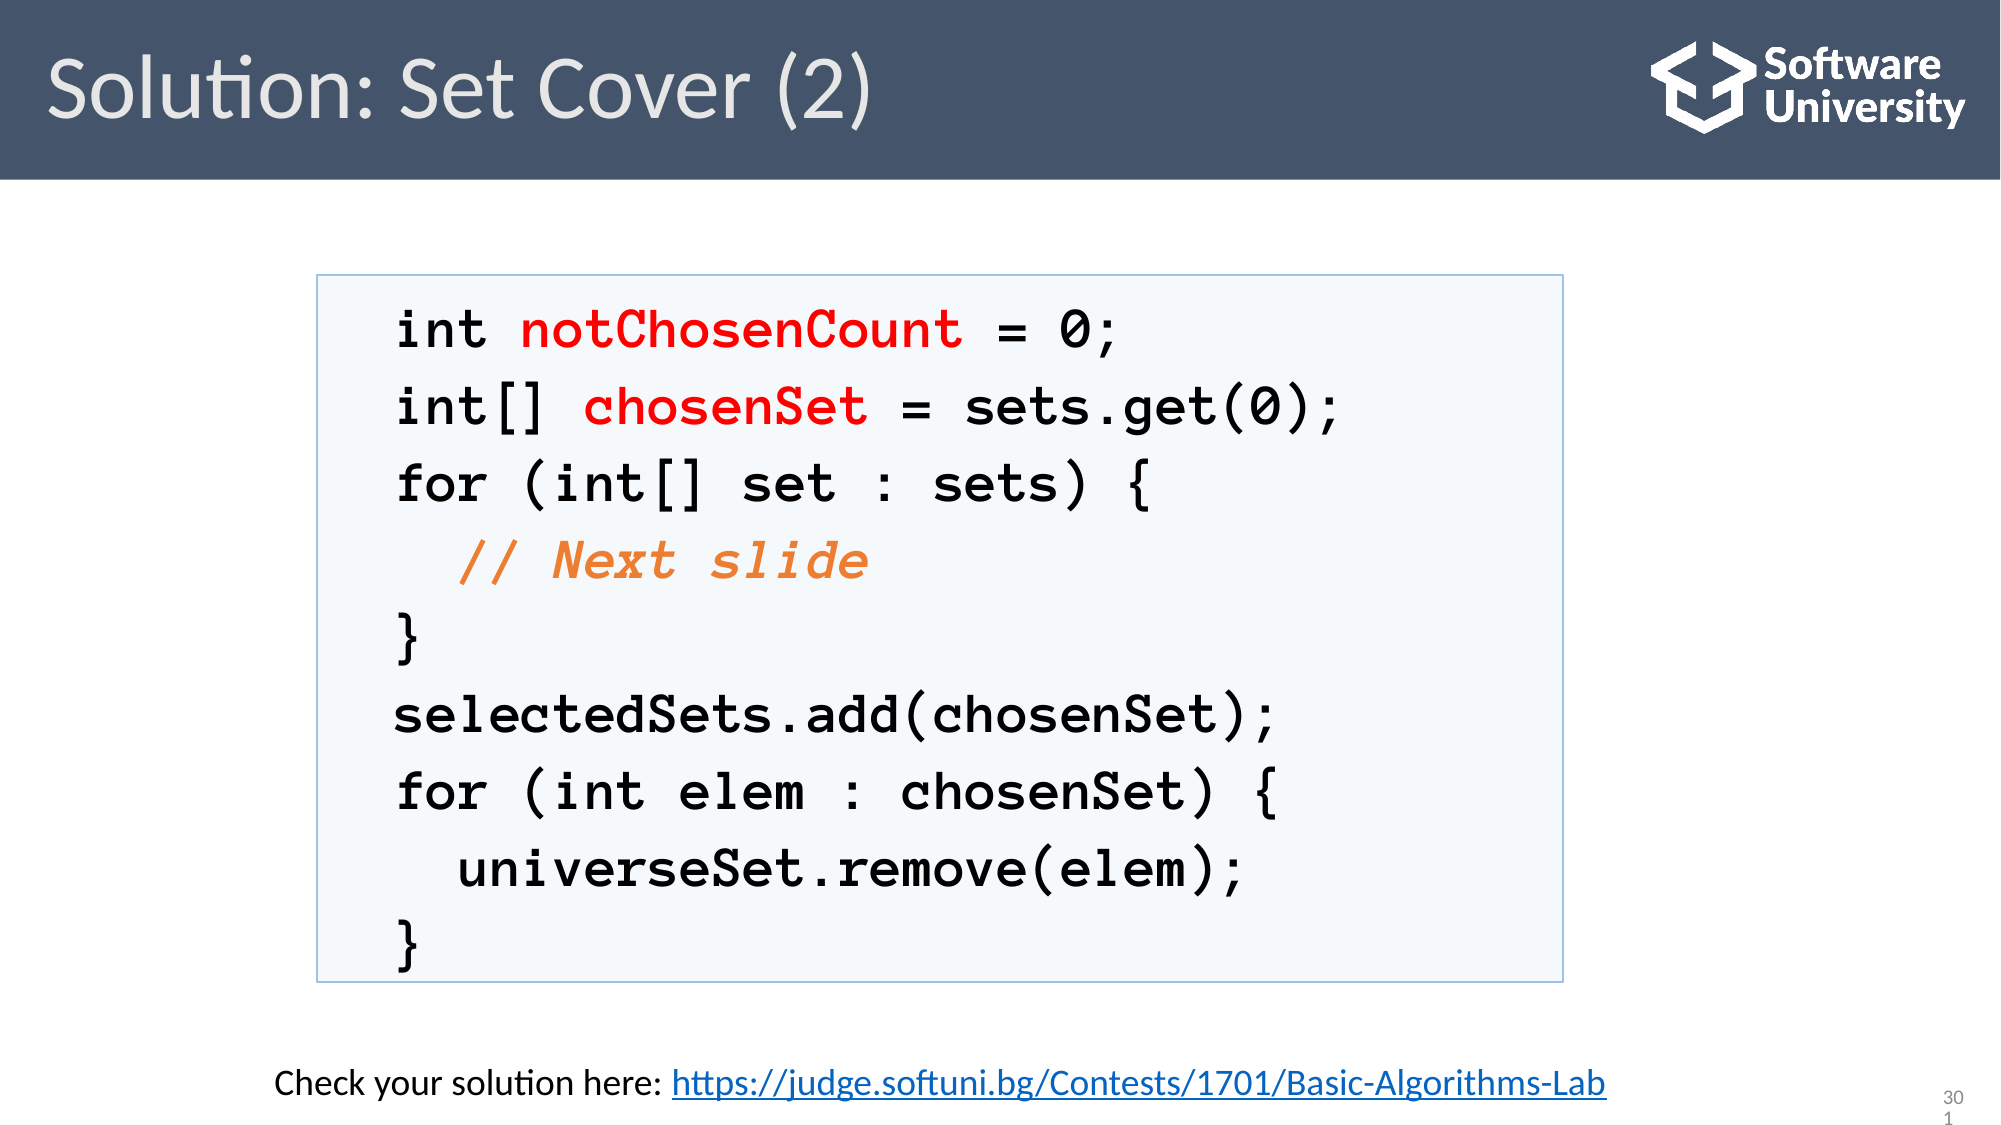

# Solution: Set Cover (2)
  int notChosenCount = 0;
  int[] chosenSet = sets.get(0);
  for (int[] set : sets) {
    // Next slide
  }
  selectedSets.add(chosenSet);
  for (int elem : chosenSet) {
    universeSet.remove(elem);
  }
Check your solution here: https://judge.softuni.bg/Contests/1701/Basic-Algorithms-Lab
301